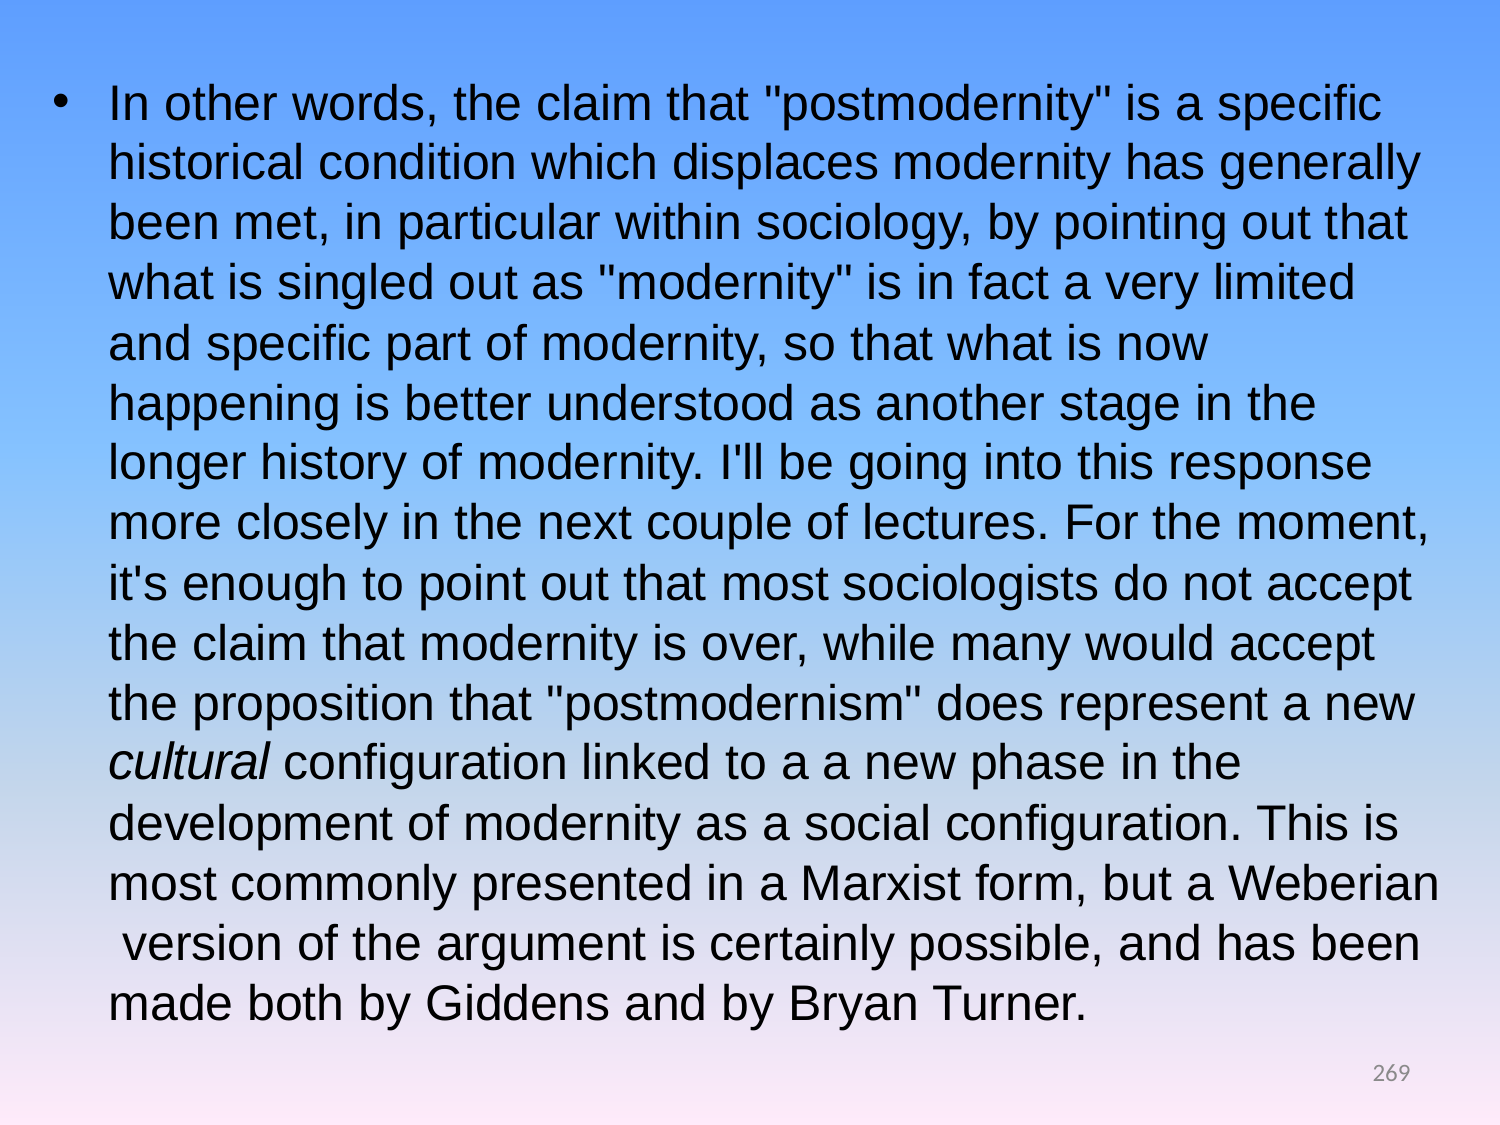

In other words, the claim that "postmodernity" is a specific  historical condition which displaces modernity has generally  been met, in particular within sociology, by pointing out that  what is singled out as "modernity" is in fact a very limited  and specific part of modernity, so that what is now  happening is better understood as another stage in the  longer history of modernity. I'll be going into this response  more closely in the next couple of lectures. For the moment,  it's enough to point out that most sociologists do not accept  the claim that modernity is over, while many would accept  the proposition that "postmodernism" does represent a new  cultural configuration linked to a a new phase in the  development of modernity as a social configuration. This is  most commonly presented in a Marxist form, but a Weberian  version of the argument is certainly possible, and has been  made both by Giddens and by Bryan Turner.
269